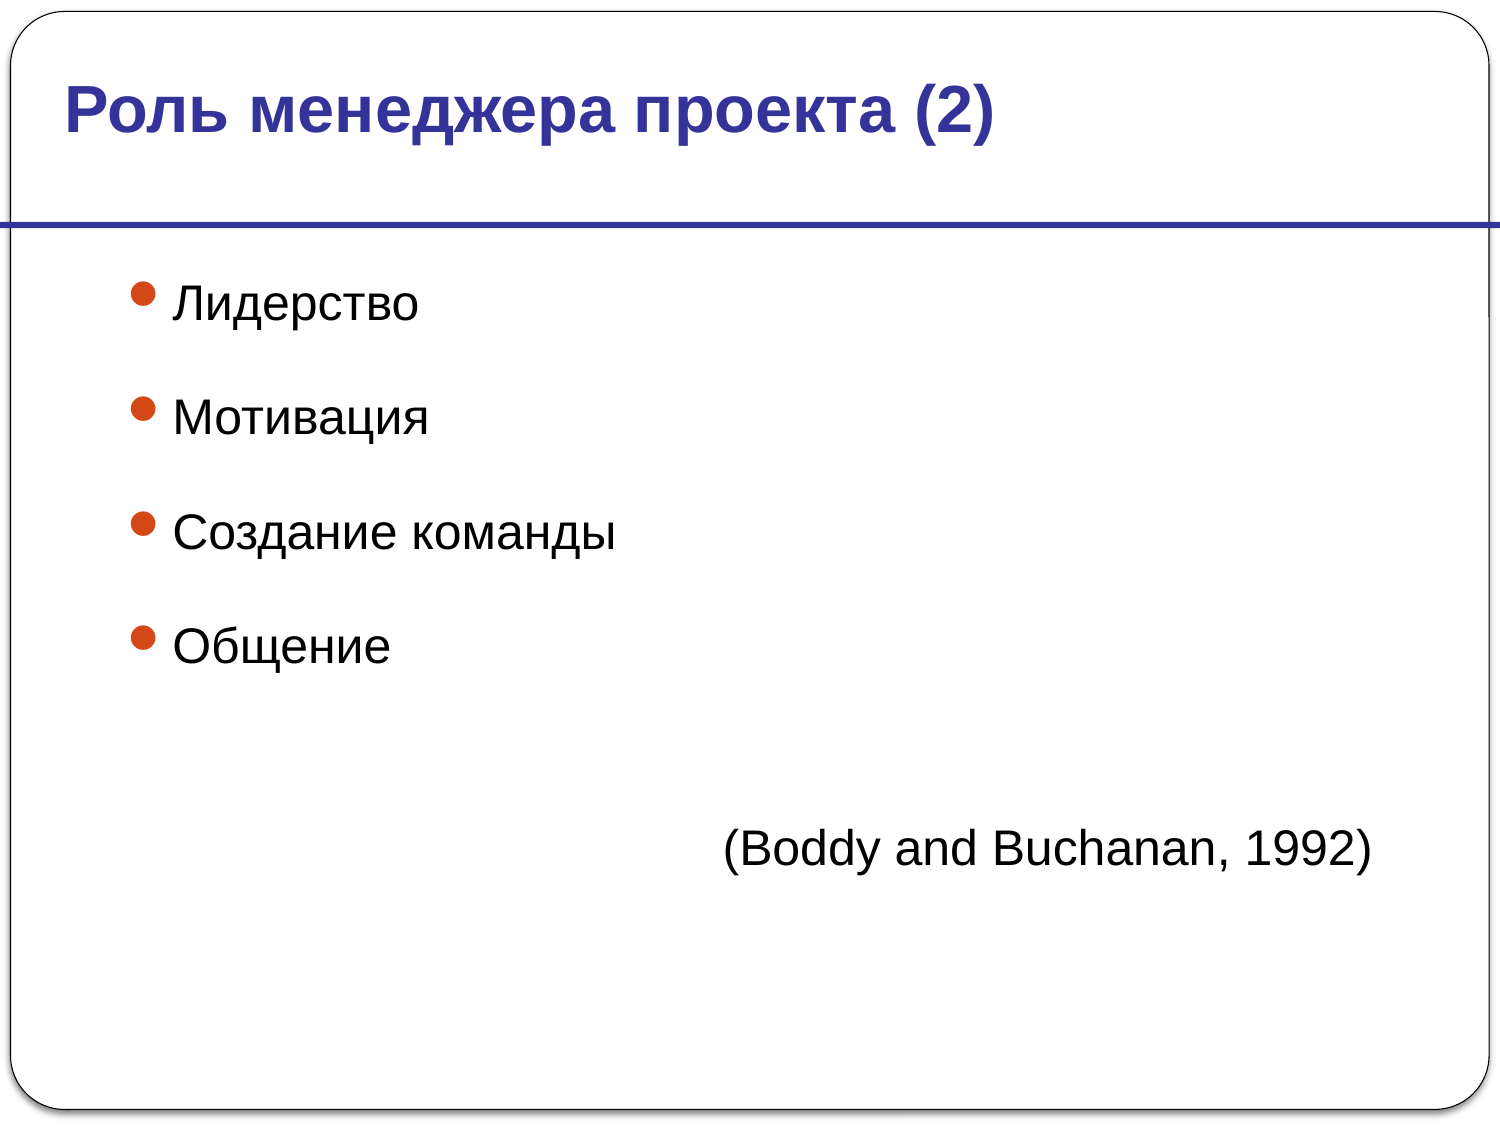

Роль менеджера проекта (2)

Лидерство
Мотивация
Создание команды
Общение

(Boddy and Buchanan, 1992)